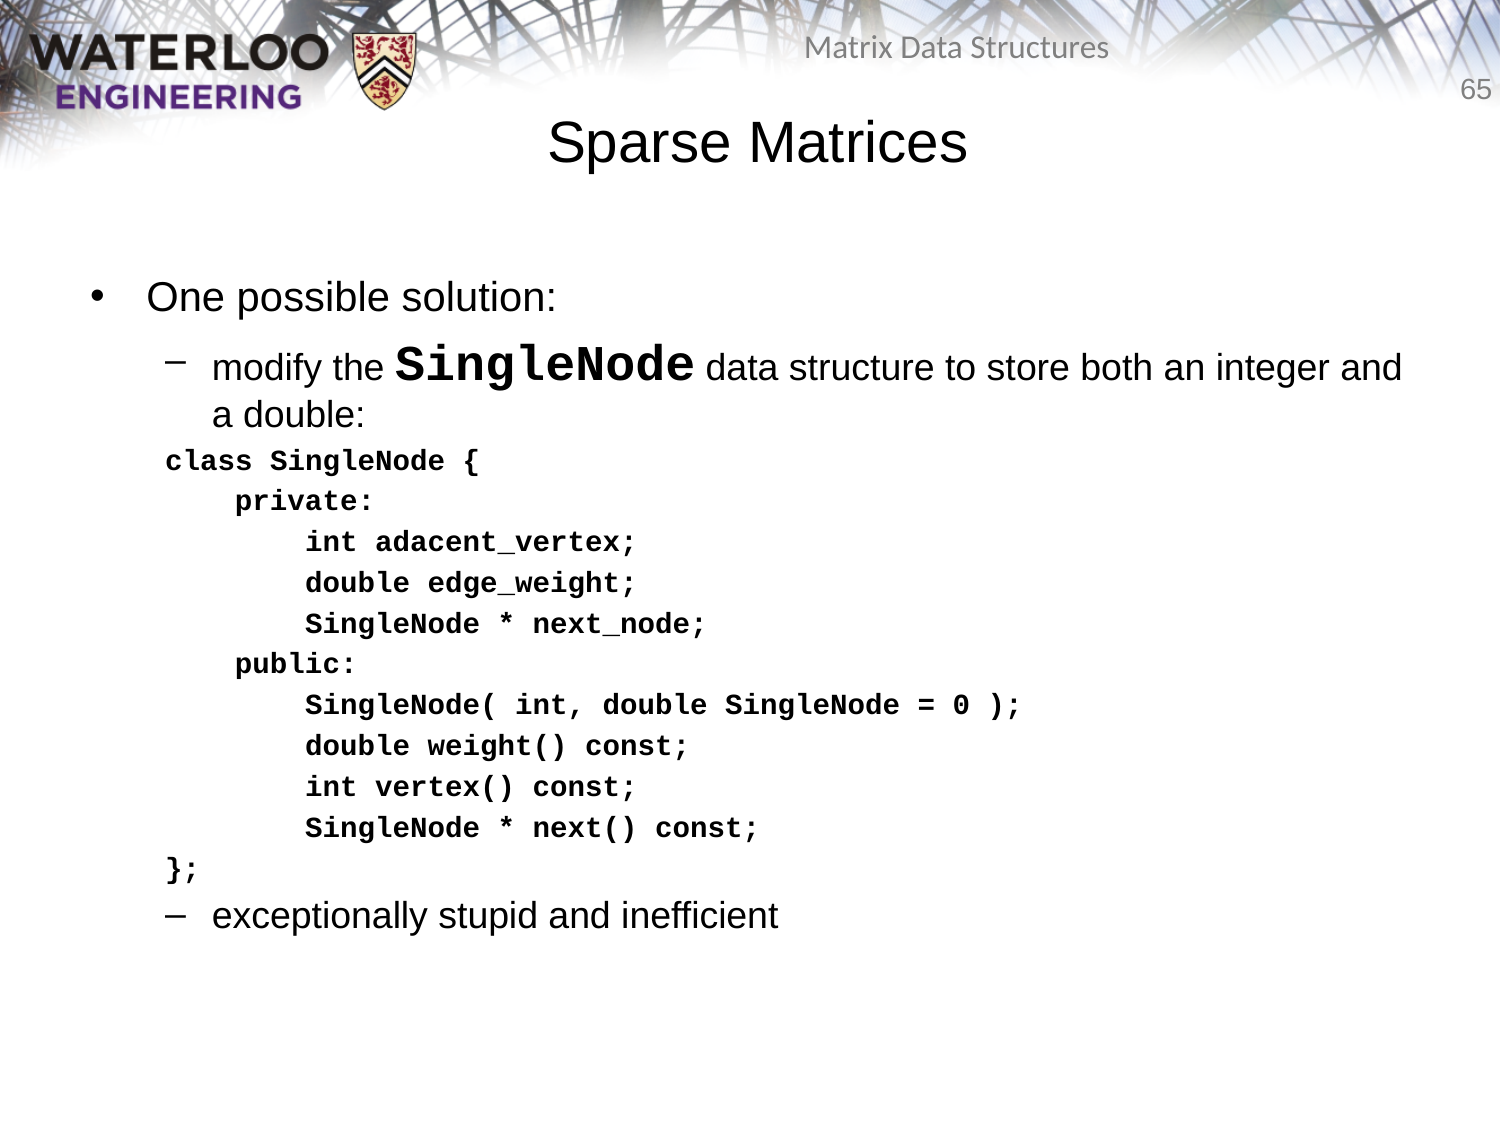

# Sparse Matrices
One possible solution:
modify the SingleNode data structure to store both an integer and a double:
class SingleNode {
    private:
        int adacent_vertex;
        double edge_weight;
        SingleNode * next_node;
    public:
        SingleNode( int, double SingleNode = 0 );
        double weight() const;
        int vertex() const;
        SingleNode * next() const;
};
exceptionally stupid and inefficient